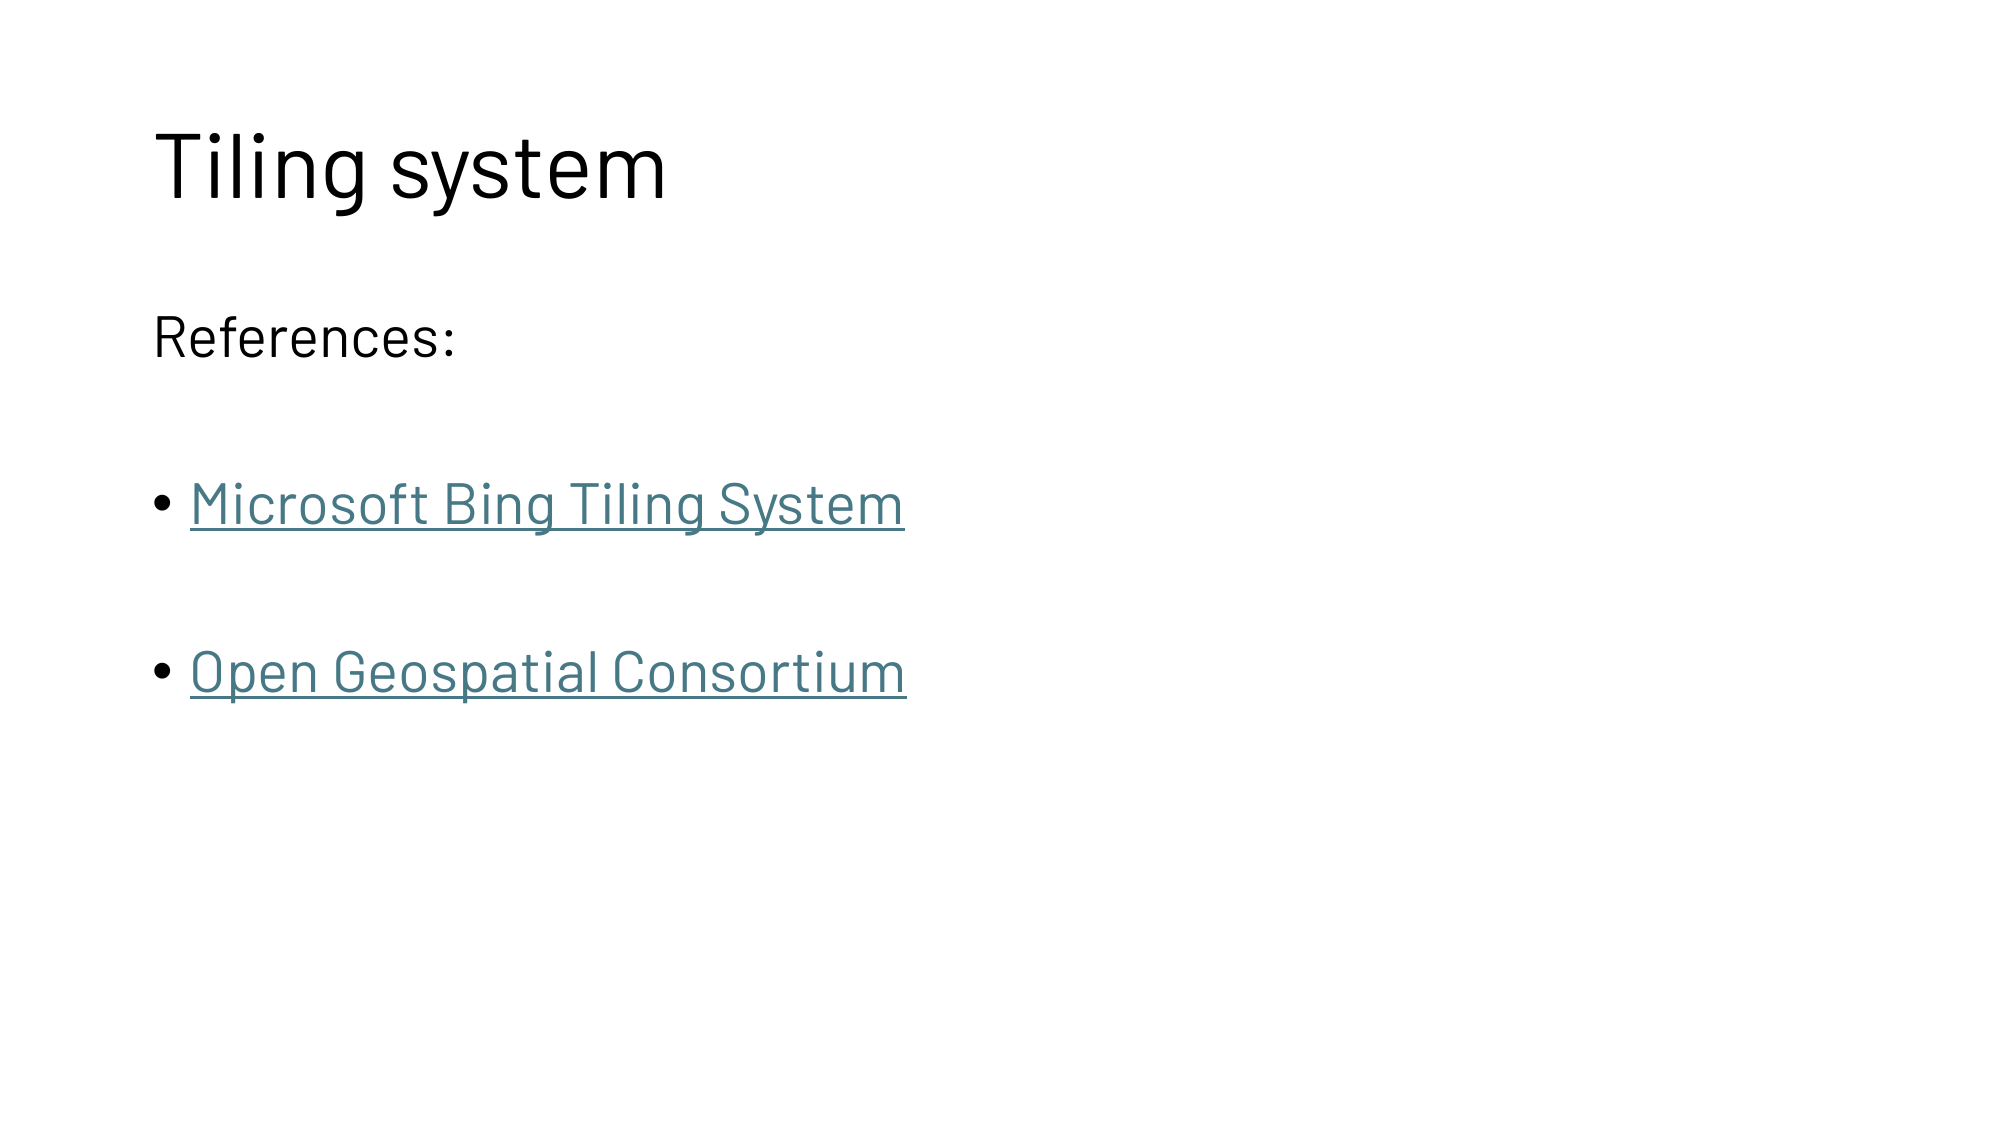

# Tiling system
References:

Microsoft Bing Tiling System

Open Geospatial Consortium